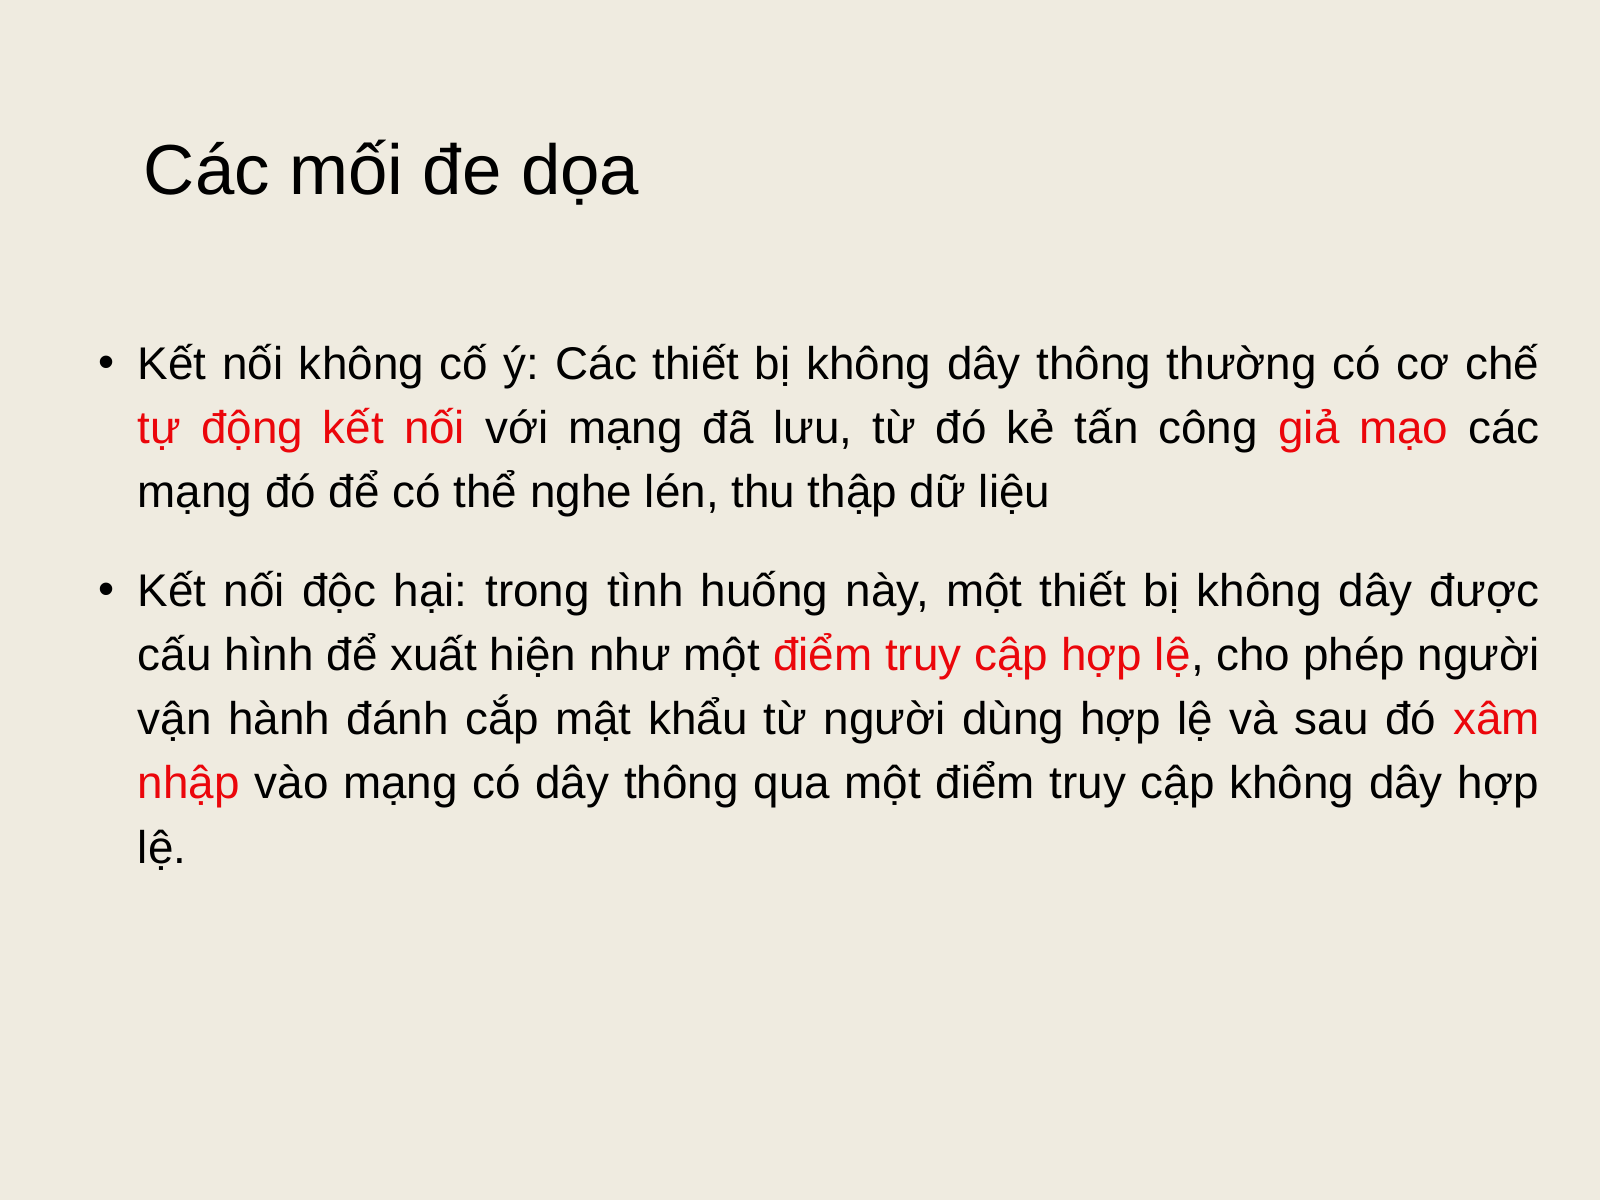

Các mối đe dọa
Kết nối không cố ý: Các thiết bị không dây thông thường có cơ chế tự động kết nối với mạng đã lưu, từ đó kẻ tấn công giả mạo các mạng đó để có thể nghe lén, thu thập dữ liệu
Kết nối độc hại: trong tình huống này, một thiết bị không dây được cấu hình để xuất hiện như một điểm truy cập hợp lệ, cho phép người vận hành đánh cắp mật khẩu từ người dùng hợp lệ và sau đó xâm nhập vào mạng có dây thông qua một điểm truy cập không dây hợp lệ.